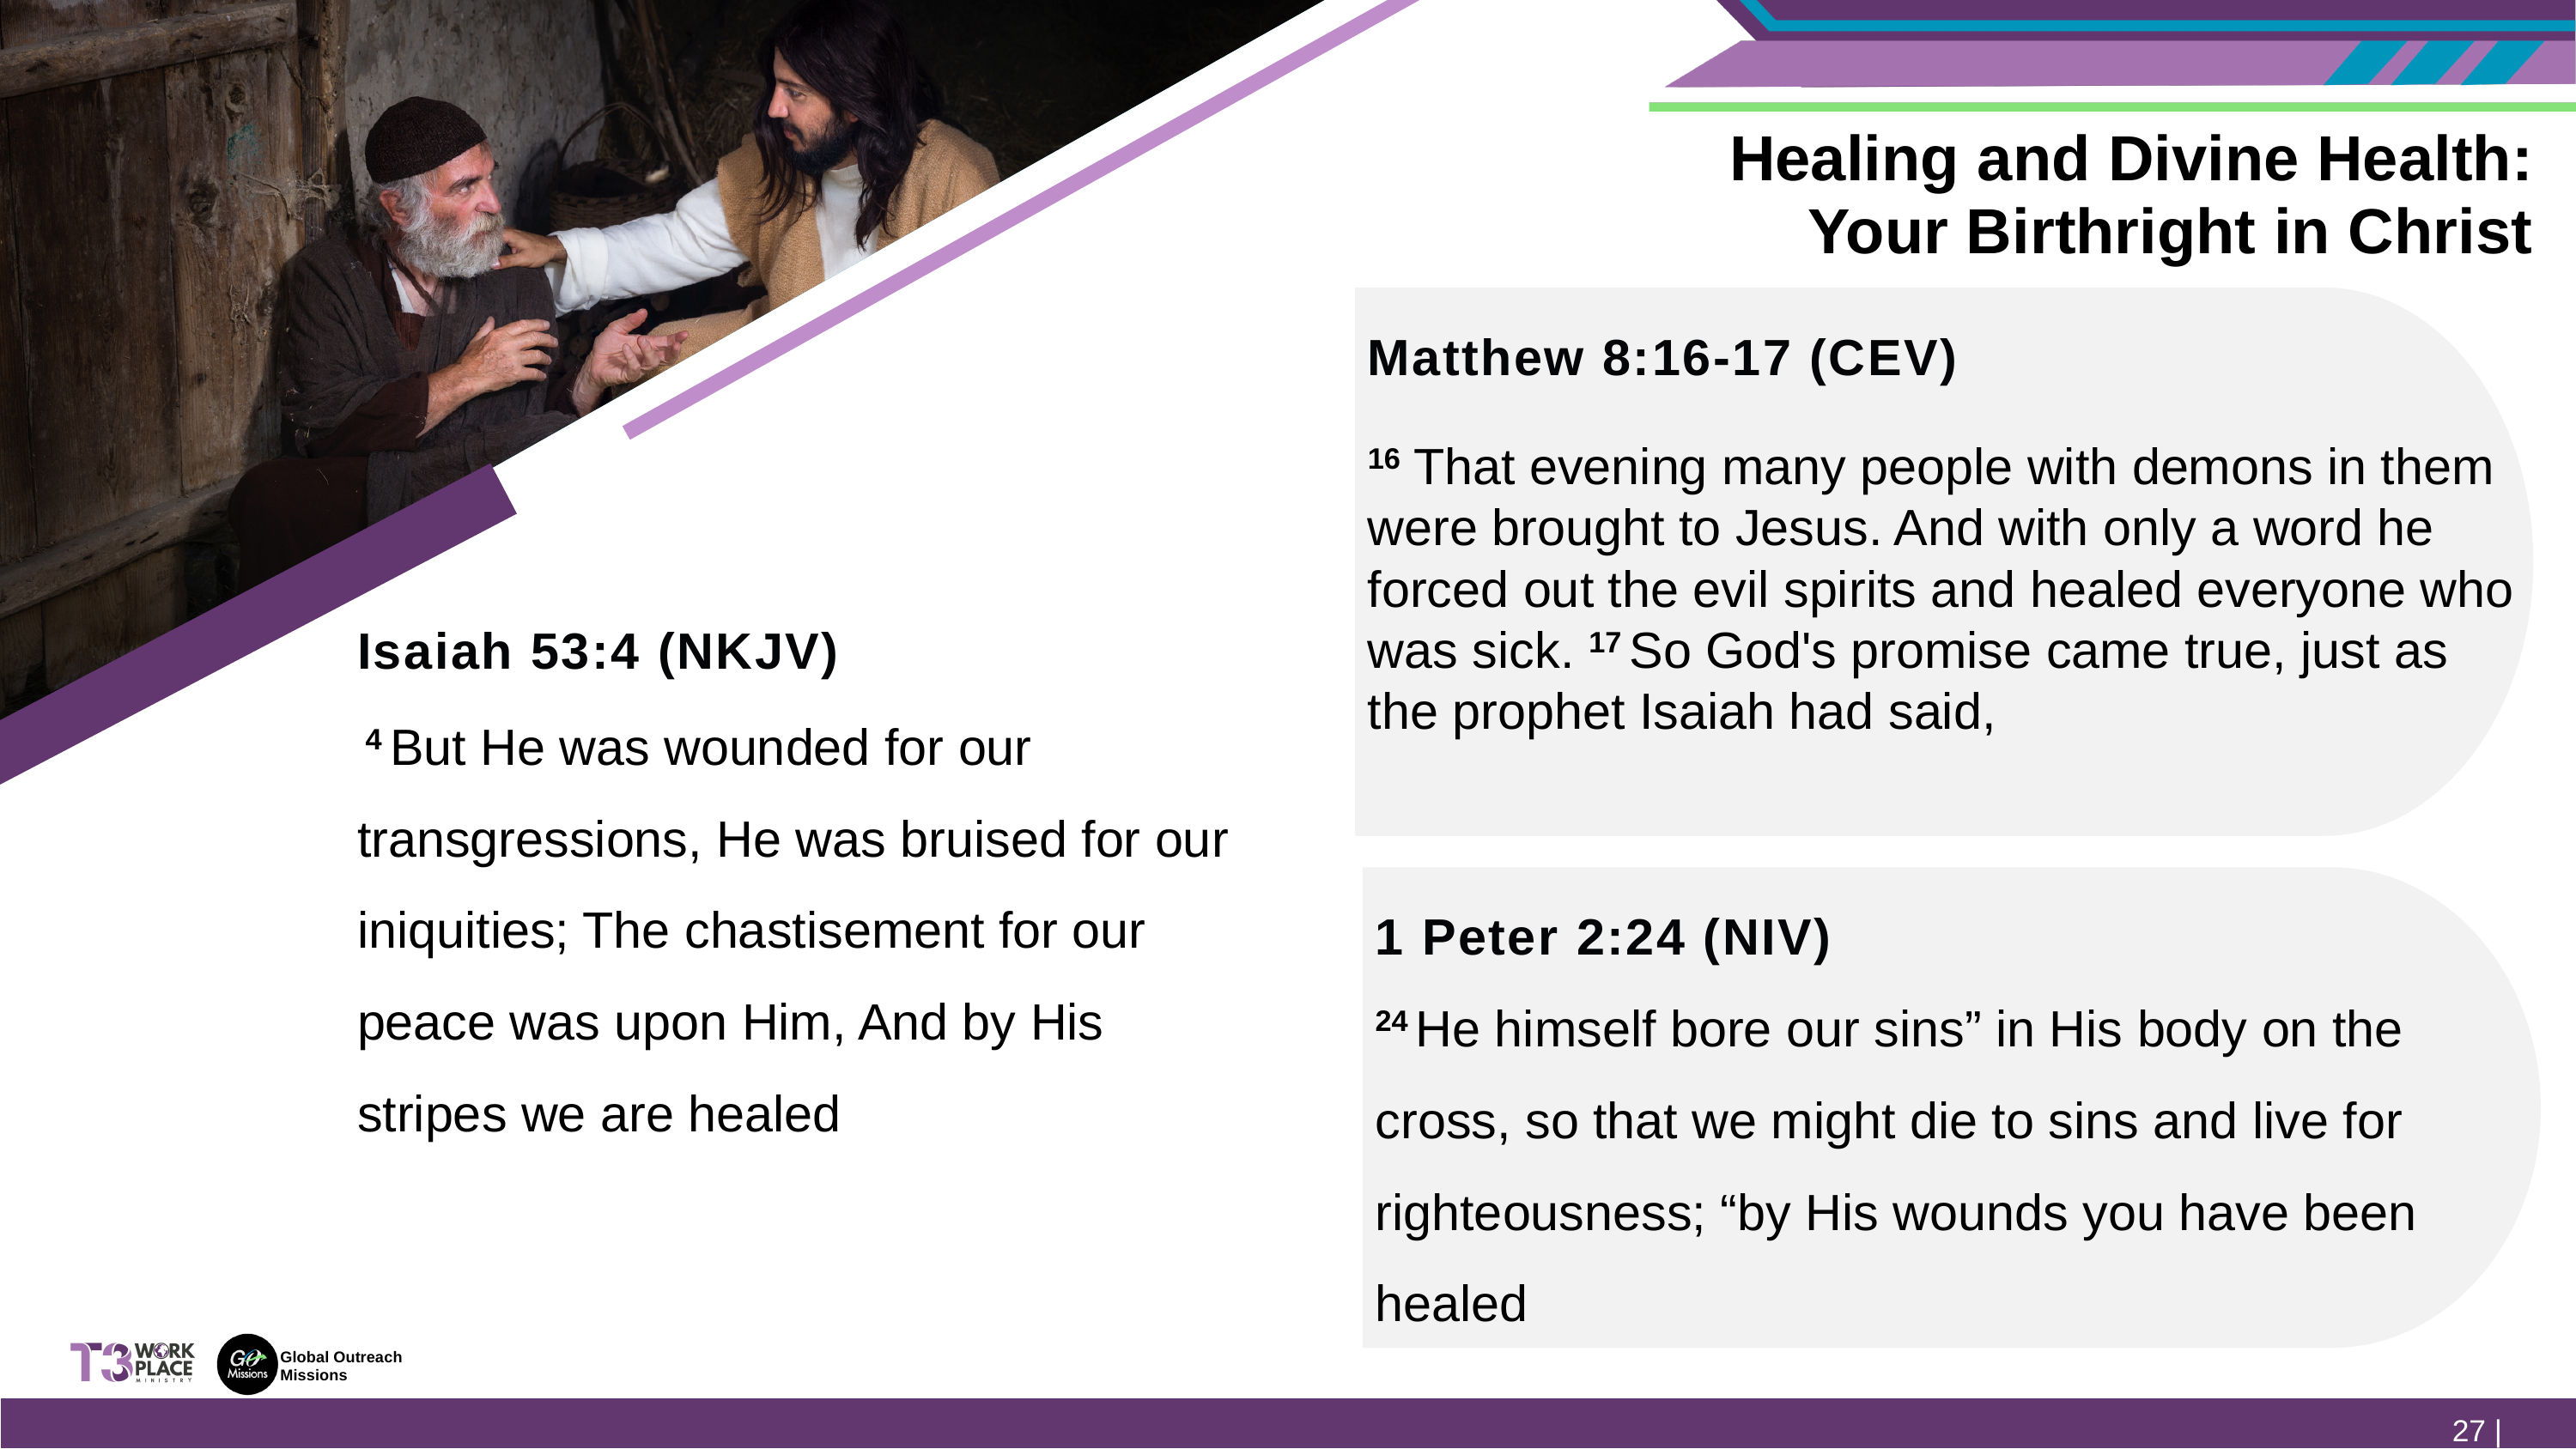

Healing and Divine Health: Your Birthright in Christ

Matthew 8:16-17 (CEV)

16 That evening many people with demons in them were brought to Jesus. And with only a word he forced out the evil spirits and healed everyone who was sick. 17 So God's promise came true, just as the prophet Isaiah had said,

“He healed our diseases
    and made us well.”
Isaiah 53:4 (NKJV)
 4 But He was wounded for our transgressions, He was bruised for our iniquities; The chastisement for our peace was upon Him, And by His stripes we are healed

1 Peter 2:24 (NIV)
24 He himself bore our sins” in His body on the cross, so that we might die to sins and live for righteousness; “by His wounds you have been healed

Global Outreach
Missions

27 | Page